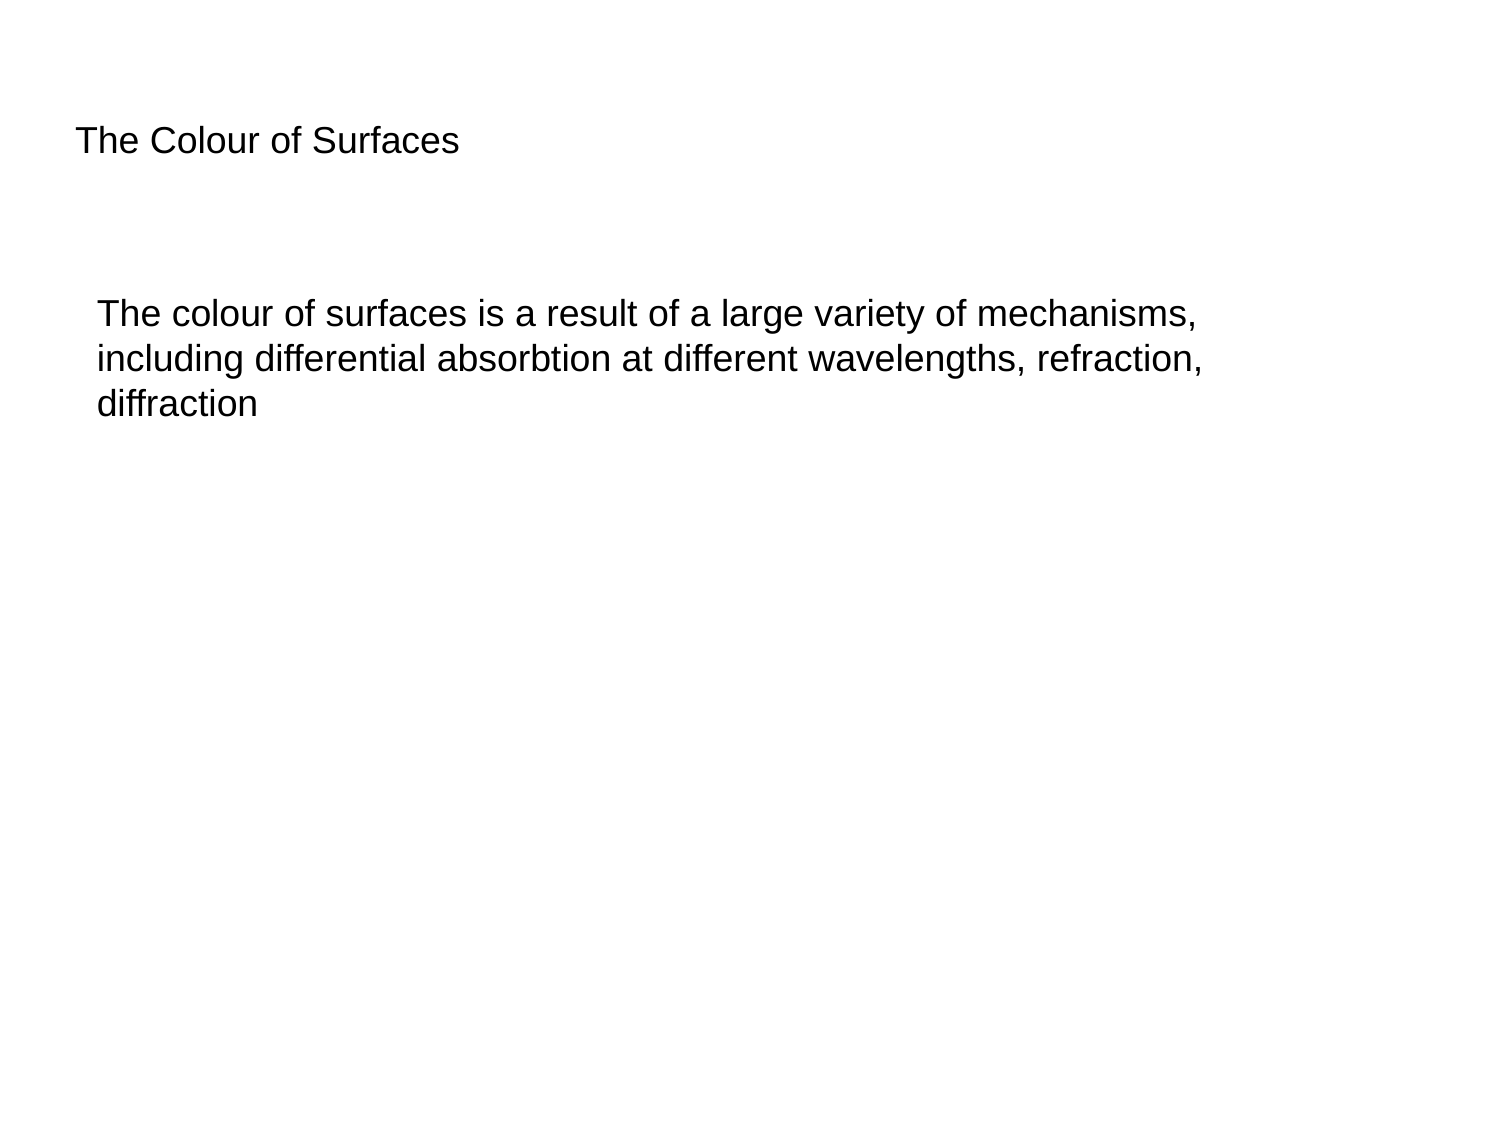

# The Colour of Surfaces
The colour of surfaces is a result of a large variety of mechanisms, including differential absorbtion at different wavelengths, refraction, diffraction